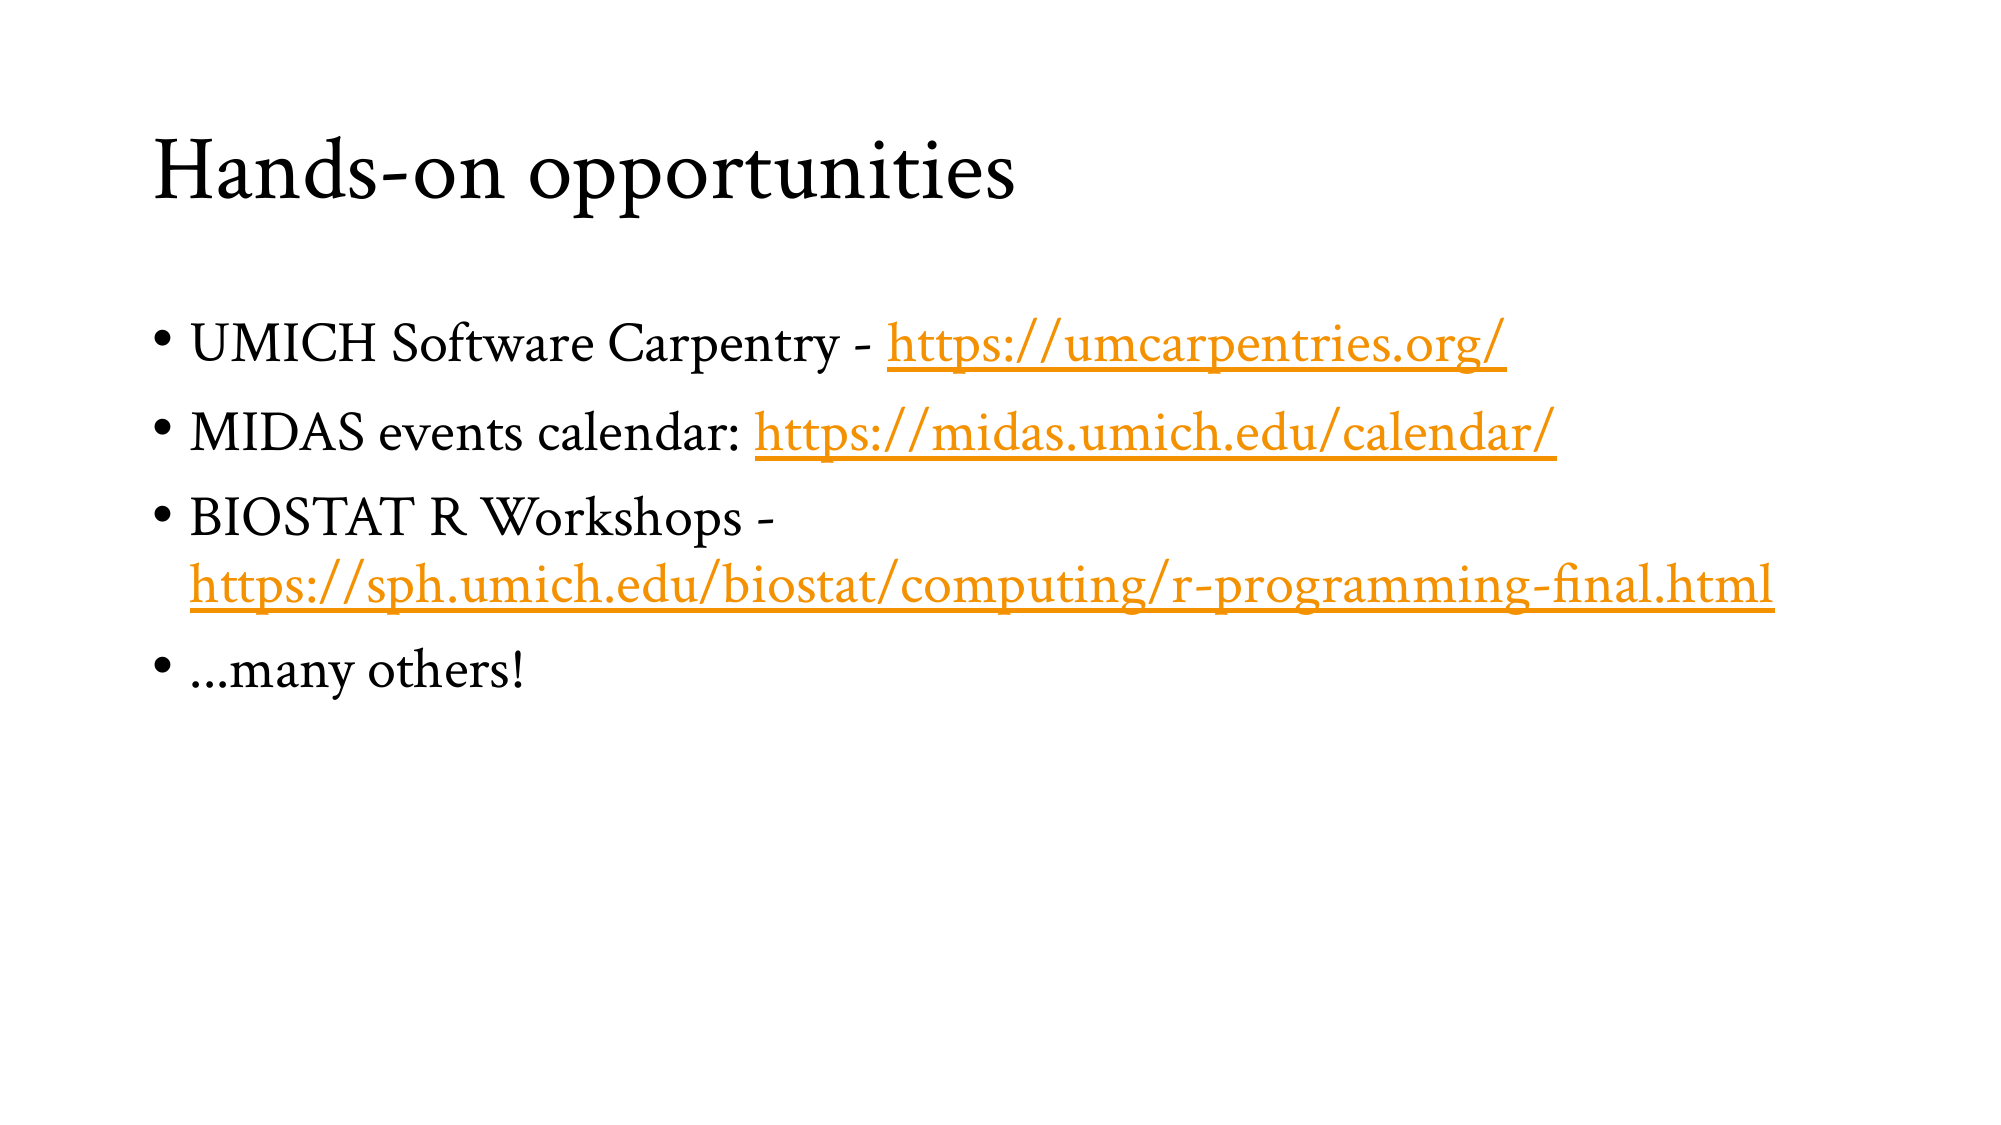

# Hands-on opportunities
UMICH Software Carpentry - https://umcarpentries.org/
MIDAS events calendar: https://midas.umich.edu/calendar/
BIOSTAT R Workshops - https://sph.umich.edu/biostat/computing/r-programming-final.html
...many others!